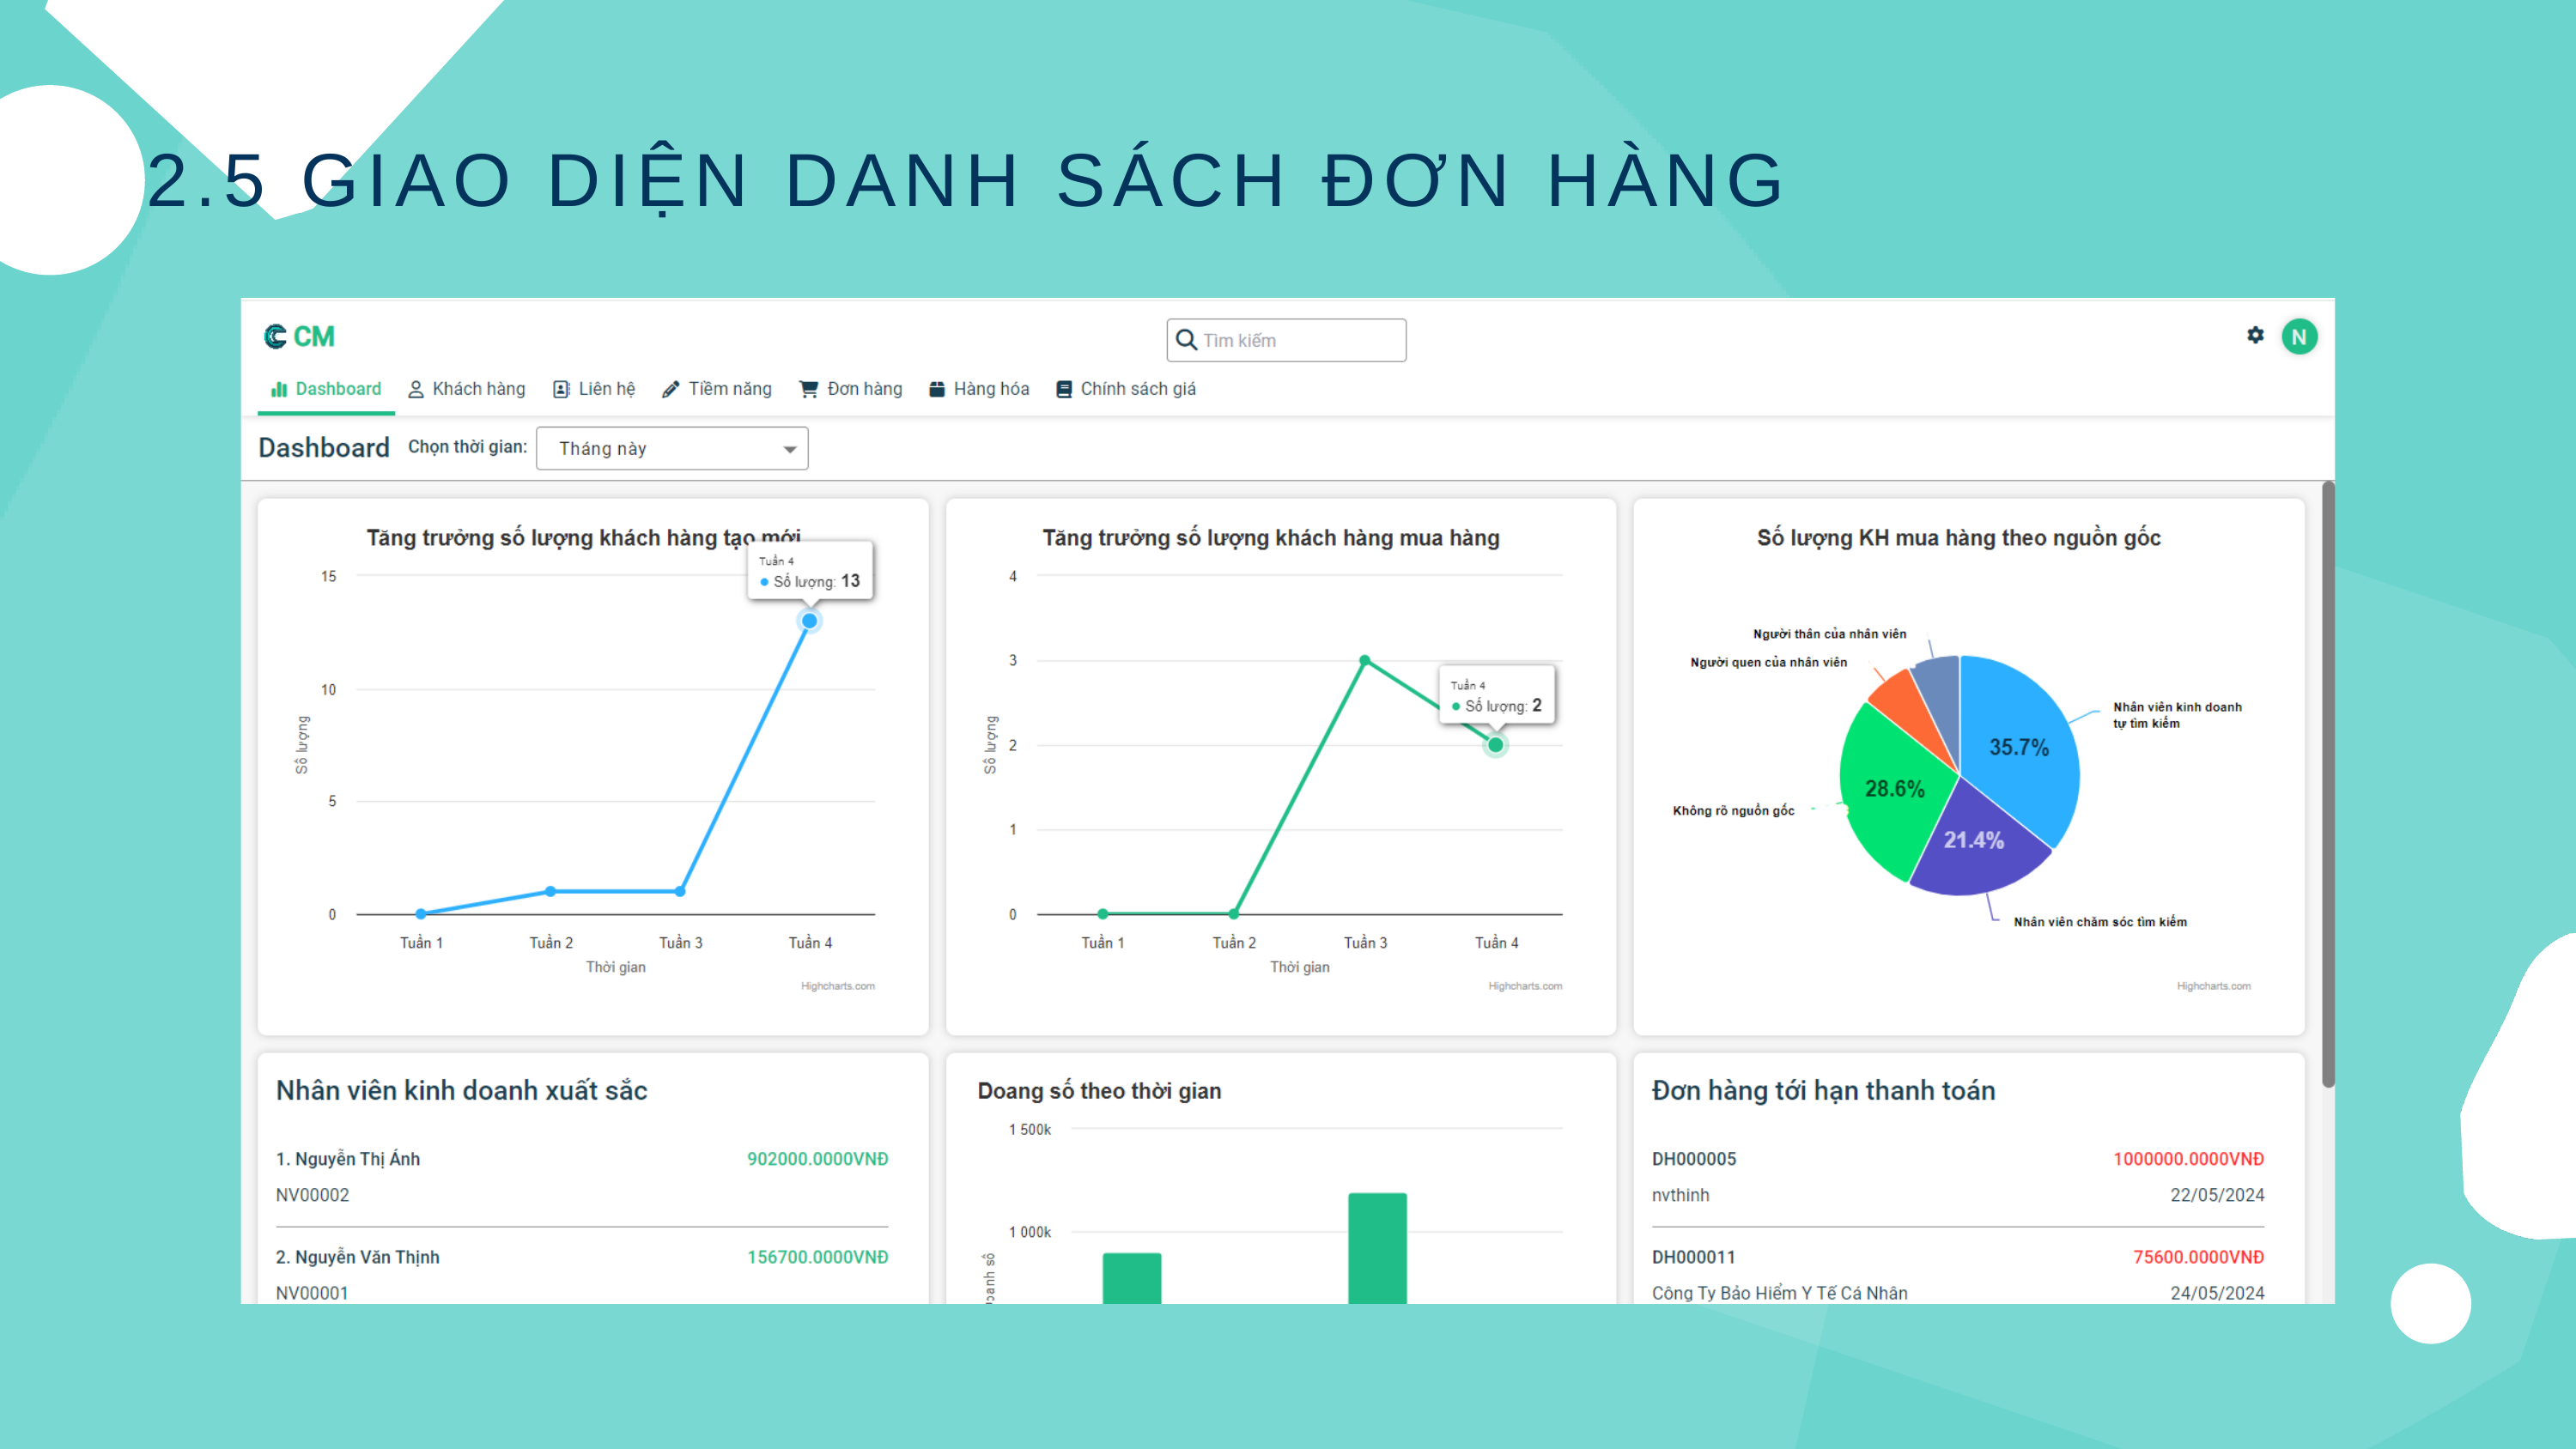

2.5 GIAO DIỆN DANH SÁCH ĐƠN HÀNG